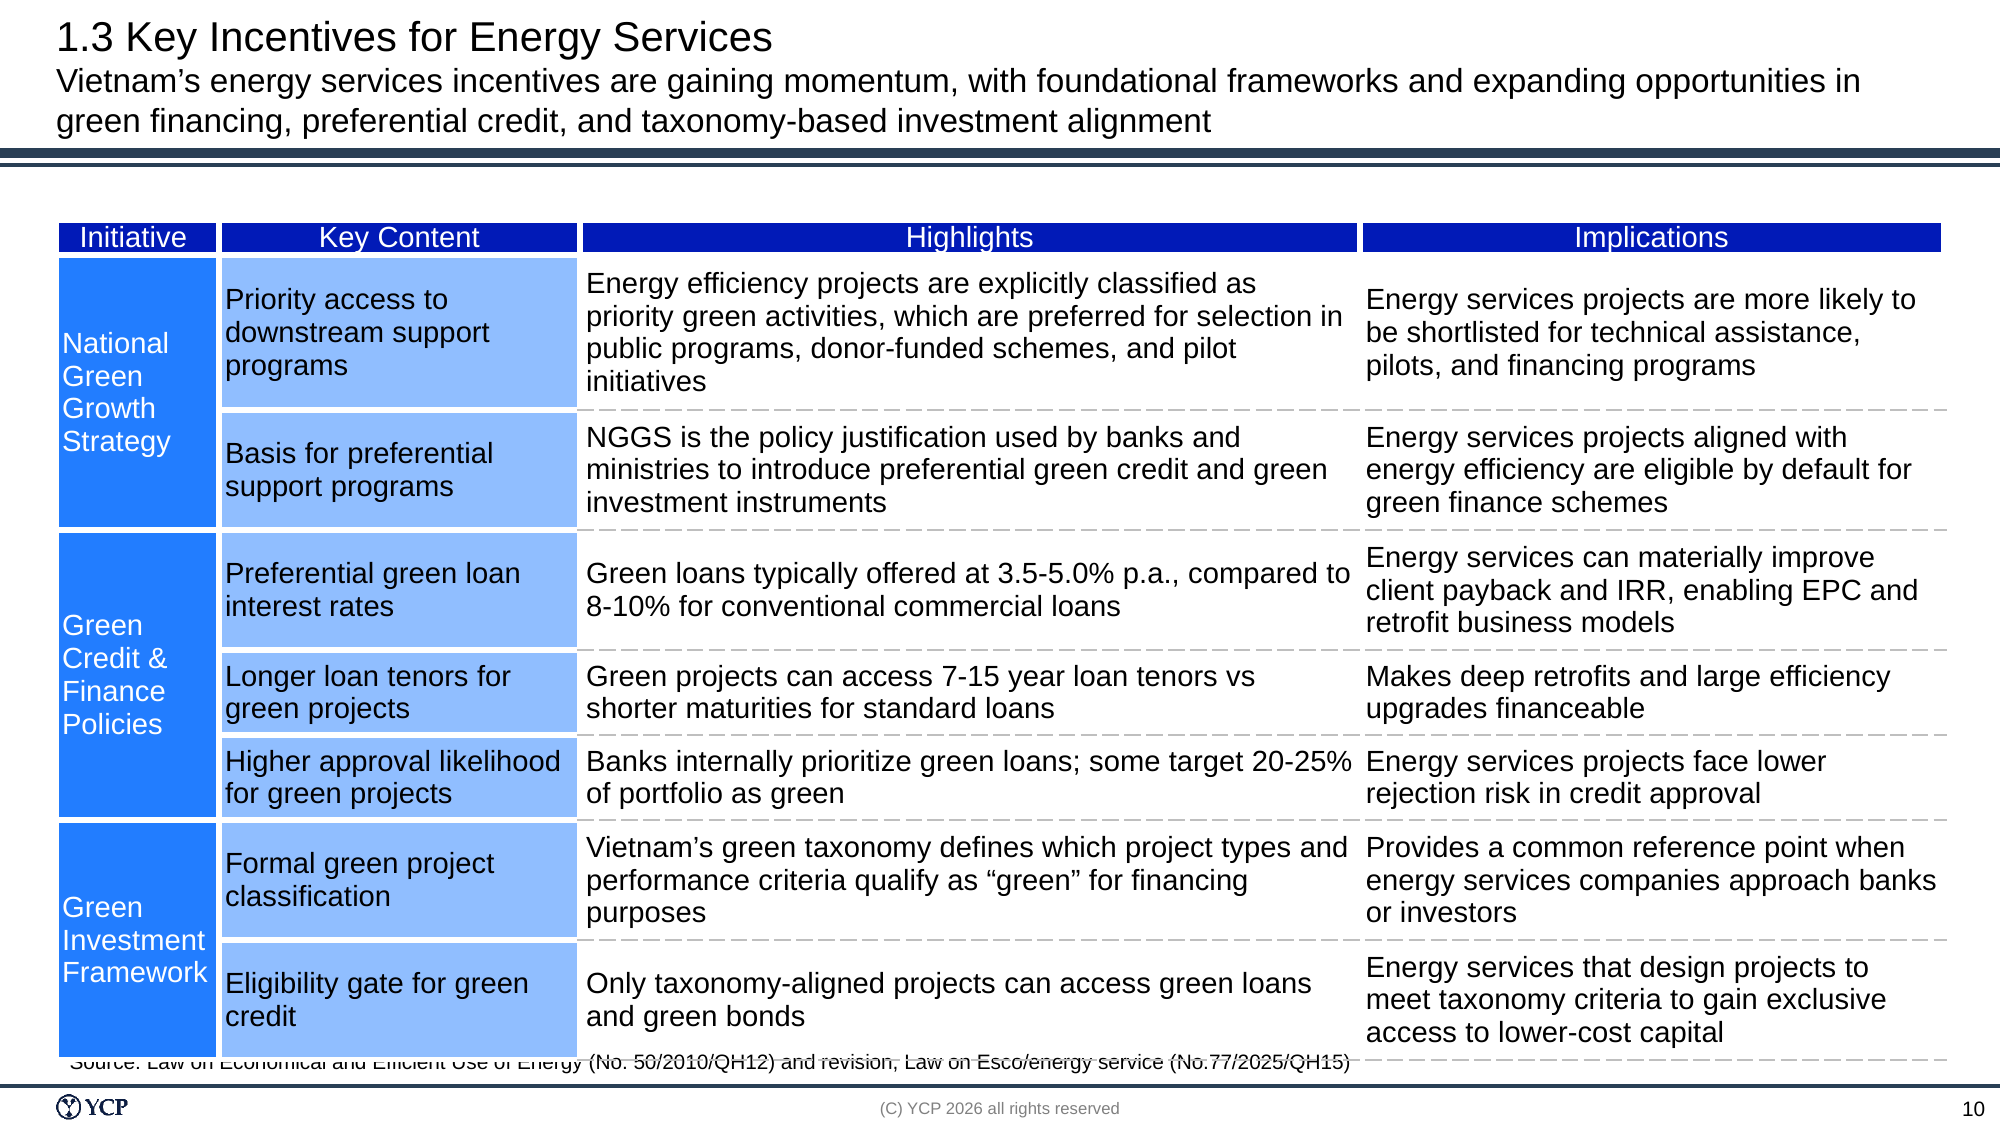

1.3 Key Incentives for Energy Services
Vietnam’s energy services incentives are gaining momentum, with foundational frameworks and expanding opportunities in green financing, preferential credit, and taxonomy-based investment alignment
| Initiative | Key Content | Highlights | Implications |
| --- | --- | --- | --- |
| National Green Growth Strategy | Priority access to downstream support programs | Energy efficiency projects are explicitly classified as priority green activities, which are preferred for selection in public programs, donor-funded schemes, and pilot initiatives | Energy services projects are more likely to be shortlisted for technical assistance, pilots, and financing programs |
|  | Basis for preferential support programs | NGGS is the policy justification used by banks and ministries to introduce preferential green credit and green investment instruments | Energy services projects aligned with energy efficiency are eligible by default for green finance schemes |
| Green Credit & Finance Policies | Preferential green loan interest rates | Green loans typically offered at 3.5-5.0% p.a., compared to 8-10% for conventional commercial loans | Energy services can materially improve client payback and IRR, enabling EPC and retrofit business models |
|  | Longer loan tenors for green projects | Green projects can access 7-15 year loan tenors vs shorter maturities for standard loans | Makes deep retrofits and large efficiency upgrades financeable |
|  | Higher approval likelihood for green projects | Banks internally prioritize green loans; some target 20-25% of portfolio as green | Energy services projects face lower rejection risk in credit approval |
| Green Investment Framework | Formal green project classification | Vietnam’s green taxonomy defines which project types and performance criteria qualify as “green” for financing purposes | Provides a common reference point when energy services companies approach banks or investors |
|  | Eligibility gate for green credit | Only taxonomy-aligned projects can access green loans and green bonds | Energy services that design projects to meet taxonomy criteria to gain exclusive access to lower-cost capital |
Source: Law on Economical and Efficient Use of Energy (No. 50/2010/QH12) and revision, Law on Esco/energy service (No.77/2025/QH15)